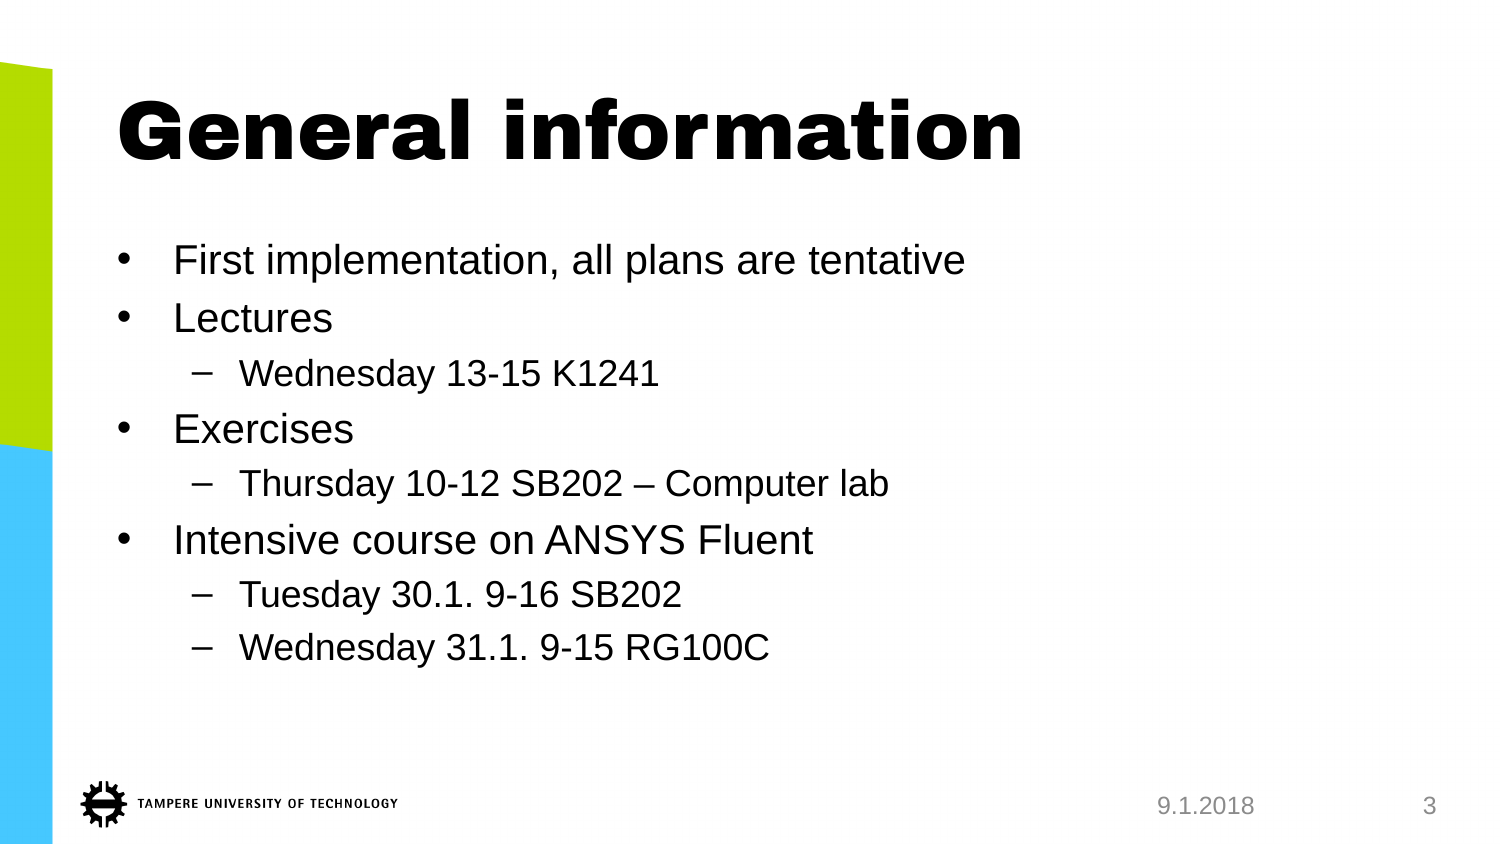

# General information
First implementation, all plans are tentative
Lectures
Wednesday 13-15 K1241
Exercises
Thursday 10-12 SB202 – Computer lab
Intensive course on ANSYS Fluent
Tuesday 30.1. 9-16 SB202
Wednesday 31.1. 9-15 RG100C

9.1.2018
3